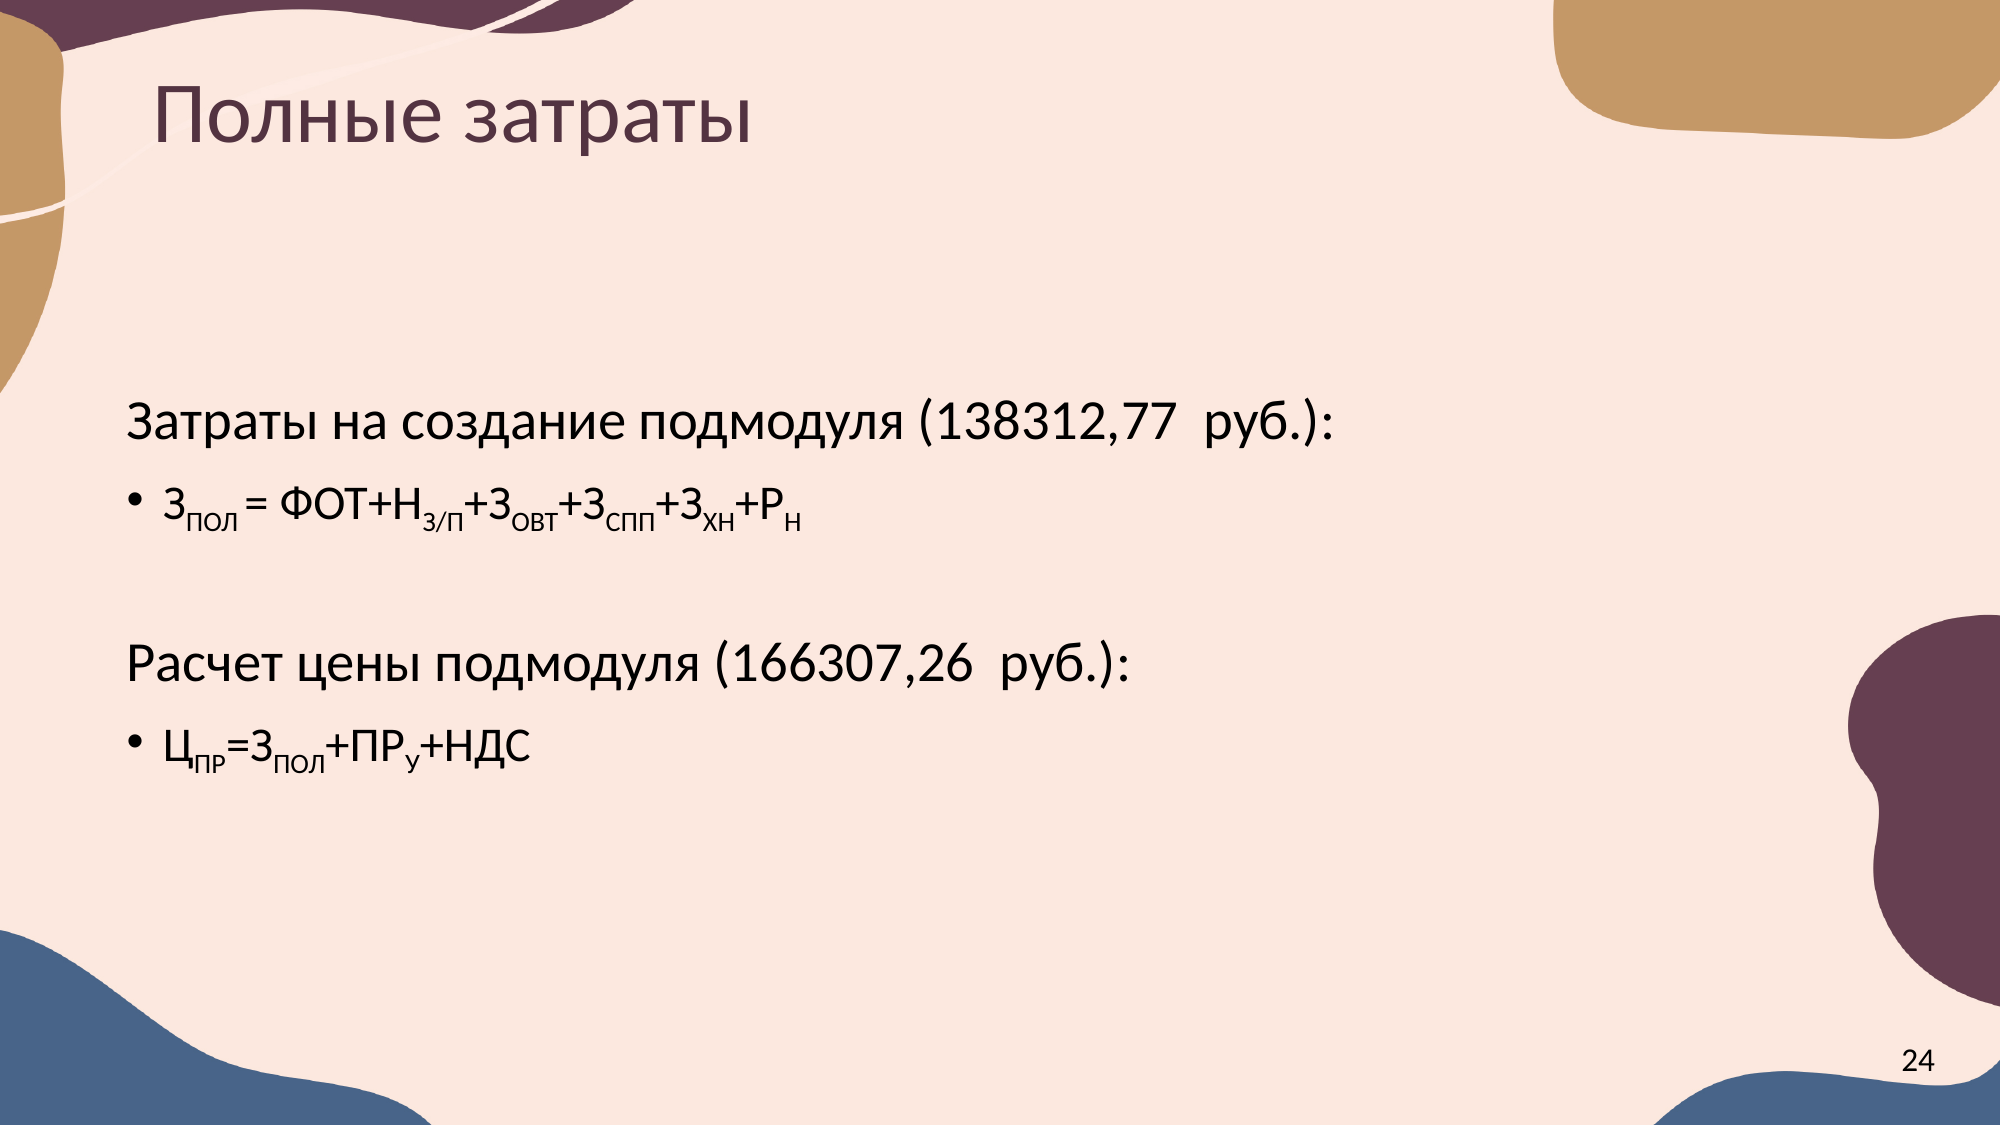

# Полные затраты
Затраты на создание подмодуля (138312,77  руб.):
ЗПОЛ = ФОТ+НЗ/П+ЗОВТ+ЗСПП+ЗХН+РН

Расчет цены подмодуля (166307,26  руб.):
ЦПР=ЗПОЛ+ПРУ+НДС

24